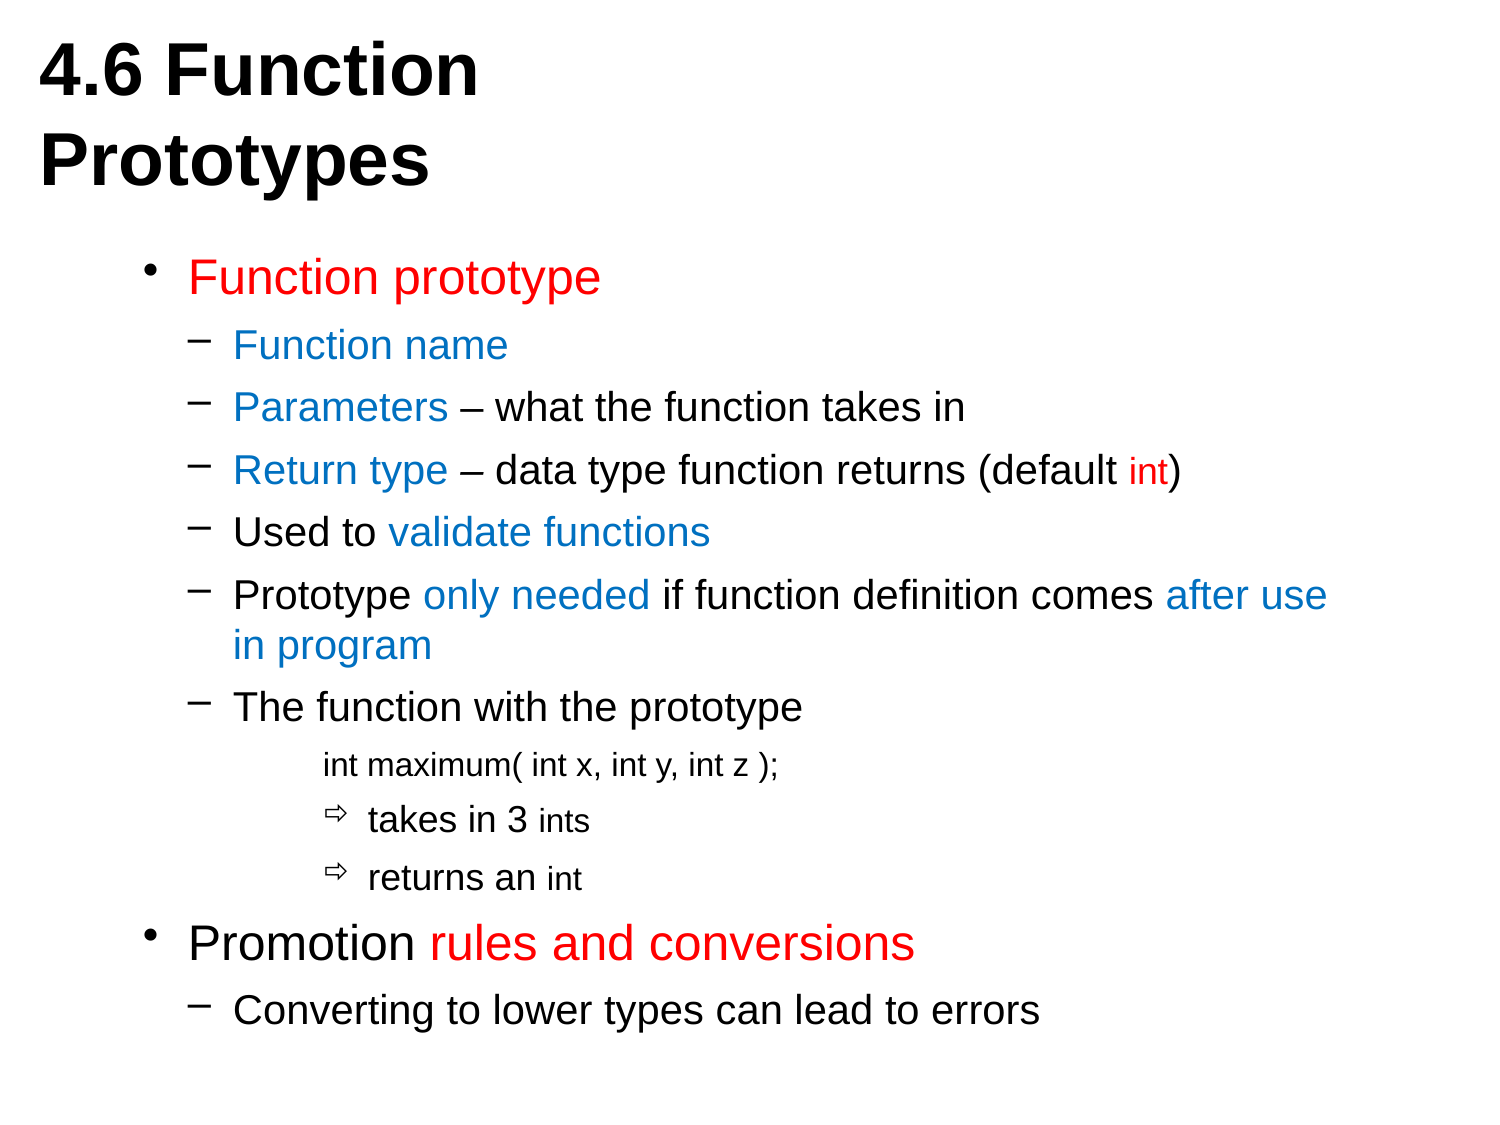

# 4.6 Function Prototypes
Function prototype
Function name
Parameters – what the function takes in
Return type – data type function returns (default int)
Used to validate functions
Prototype only needed if function definition comes after use in program
The function with the prototype
int maximum( int x, int y, int z );
takes in 3 ints
returns an int
Promotion rules and conversions
Converting to lower types can lead to errors